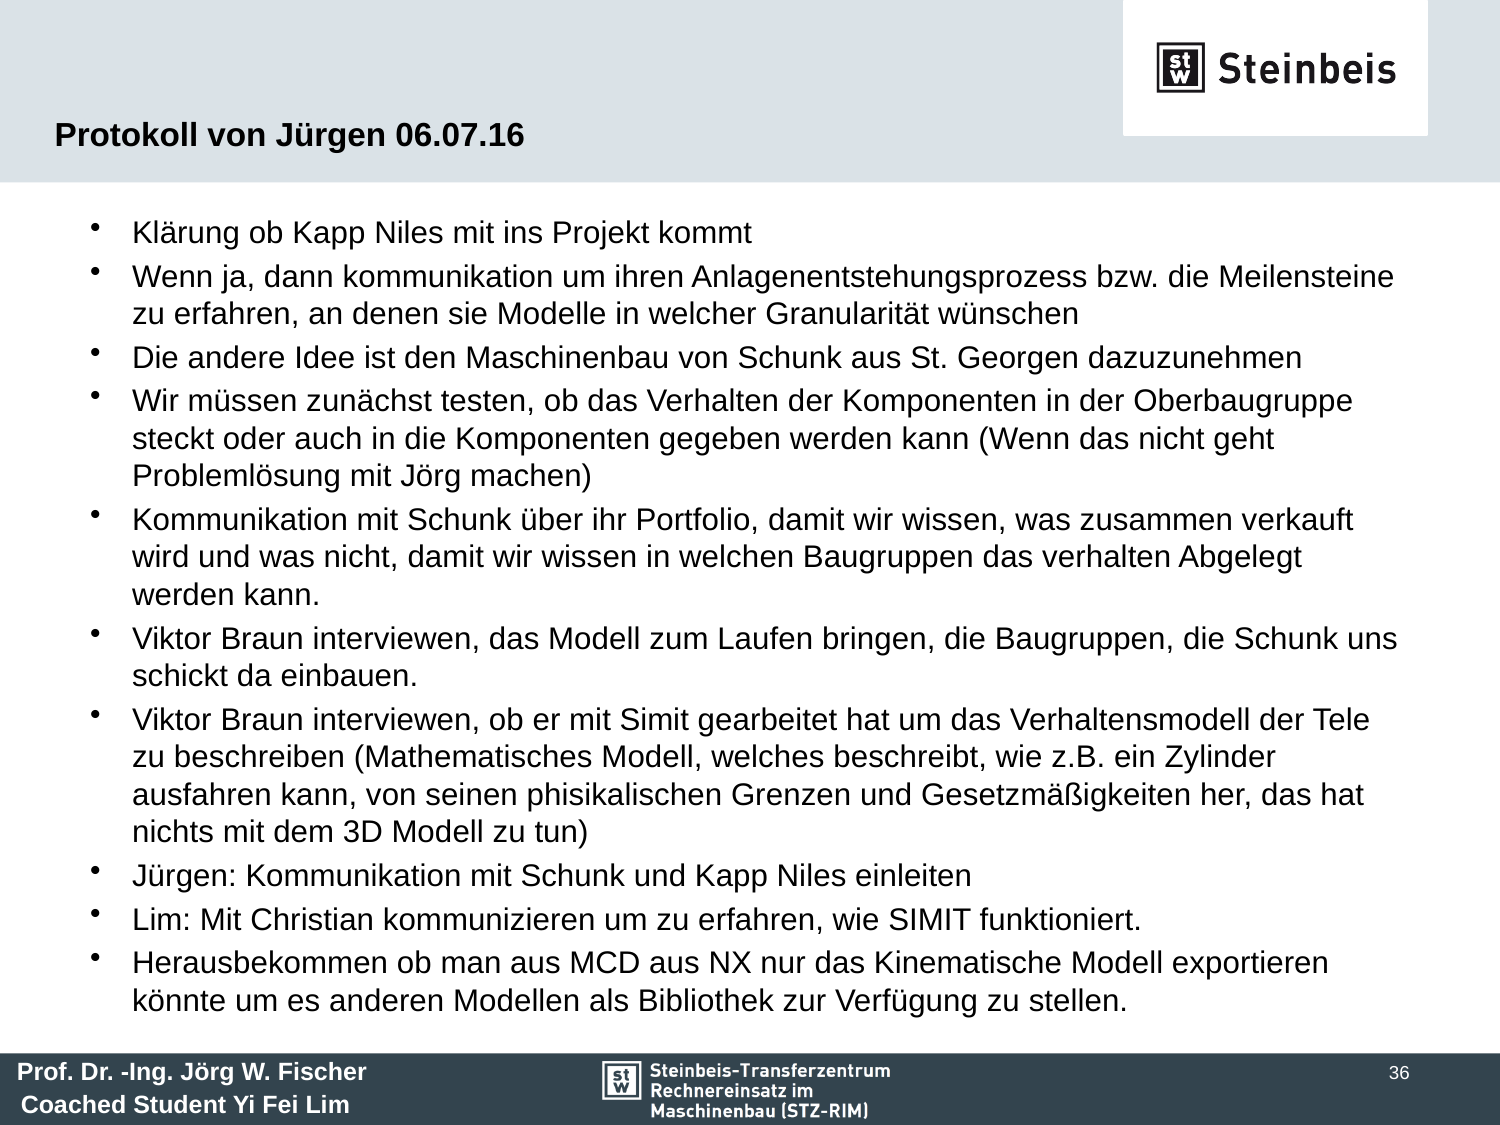

# Protokoll von Jürgen 06.07.16
Klärung ob Kapp Niles mit ins Projekt kommt
Wenn ja, dann kommunikation um ihren Anlagenentstehungsprozess bzw. die Meilensteine zu erfahren, an denen sie Modelle in welcher Granularität wünschen
Die andere Idee ist den Maschinenbau von Schunk aus St. Georgen dazuzunehmen
Wir müssen zunächst testen, ob das Verhalten der Komponenten in der Oberbaugruppe steckt oder auch in die Komponenten gegeben werden kann (Wenn das nicht geht Problemlösung mit Jörg machen)
Kommunikation mit Schunk über ihr Portfolio, damit wir wissen, was zusammen verkauft wird und was nicht, damit wir wissen in welchen Baugruppen das verhalten Abgelegt werden kann.
Viktor Braun interviewen, das Modell zum Laufen bringen, die Baugruppen, die Schunk uns schickt da einbauen.
Viktor Braun interviewen, ob er mit Simit gearbeitet hat um das Verhaltensmodell der Tele zu beschreiben (Mathematisches Modell, welches beschreibt, wie z.B. ein Zylinder ausfahren kann, von seinen phisikalischen Grenzen und Gesetzmäßigkeiten her, das hat nichts mit dem 3D Modell zu tun)
Jürgen: Kommunikation mit Schunk und Kapp Niles einleiten
Lim: Mit Christian kommunizieren um zu erfahren, wie SIMIT funktioniert.
Herausbekommen ob man aus MCD aus NX nur das Kinematische Modell exportieren könnte um es anderen Modellen als Bibliothek zur Verfügung zu stellen.

36